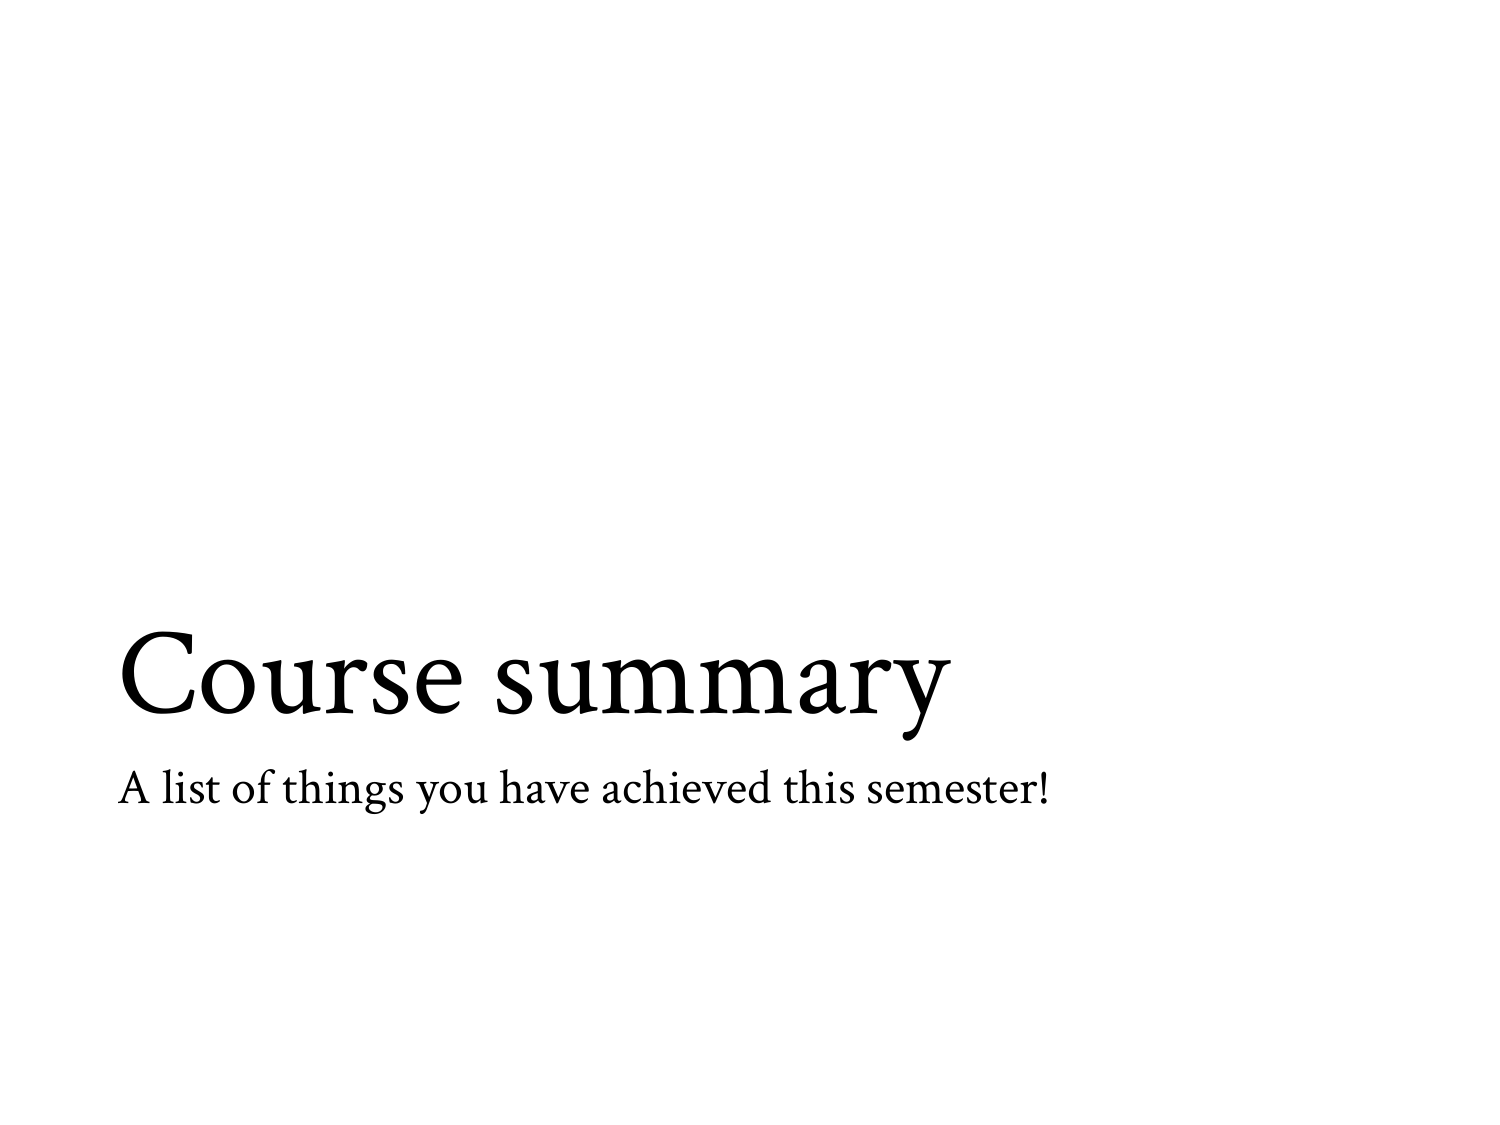

# Course summary
A list of things you have achieved this semester!